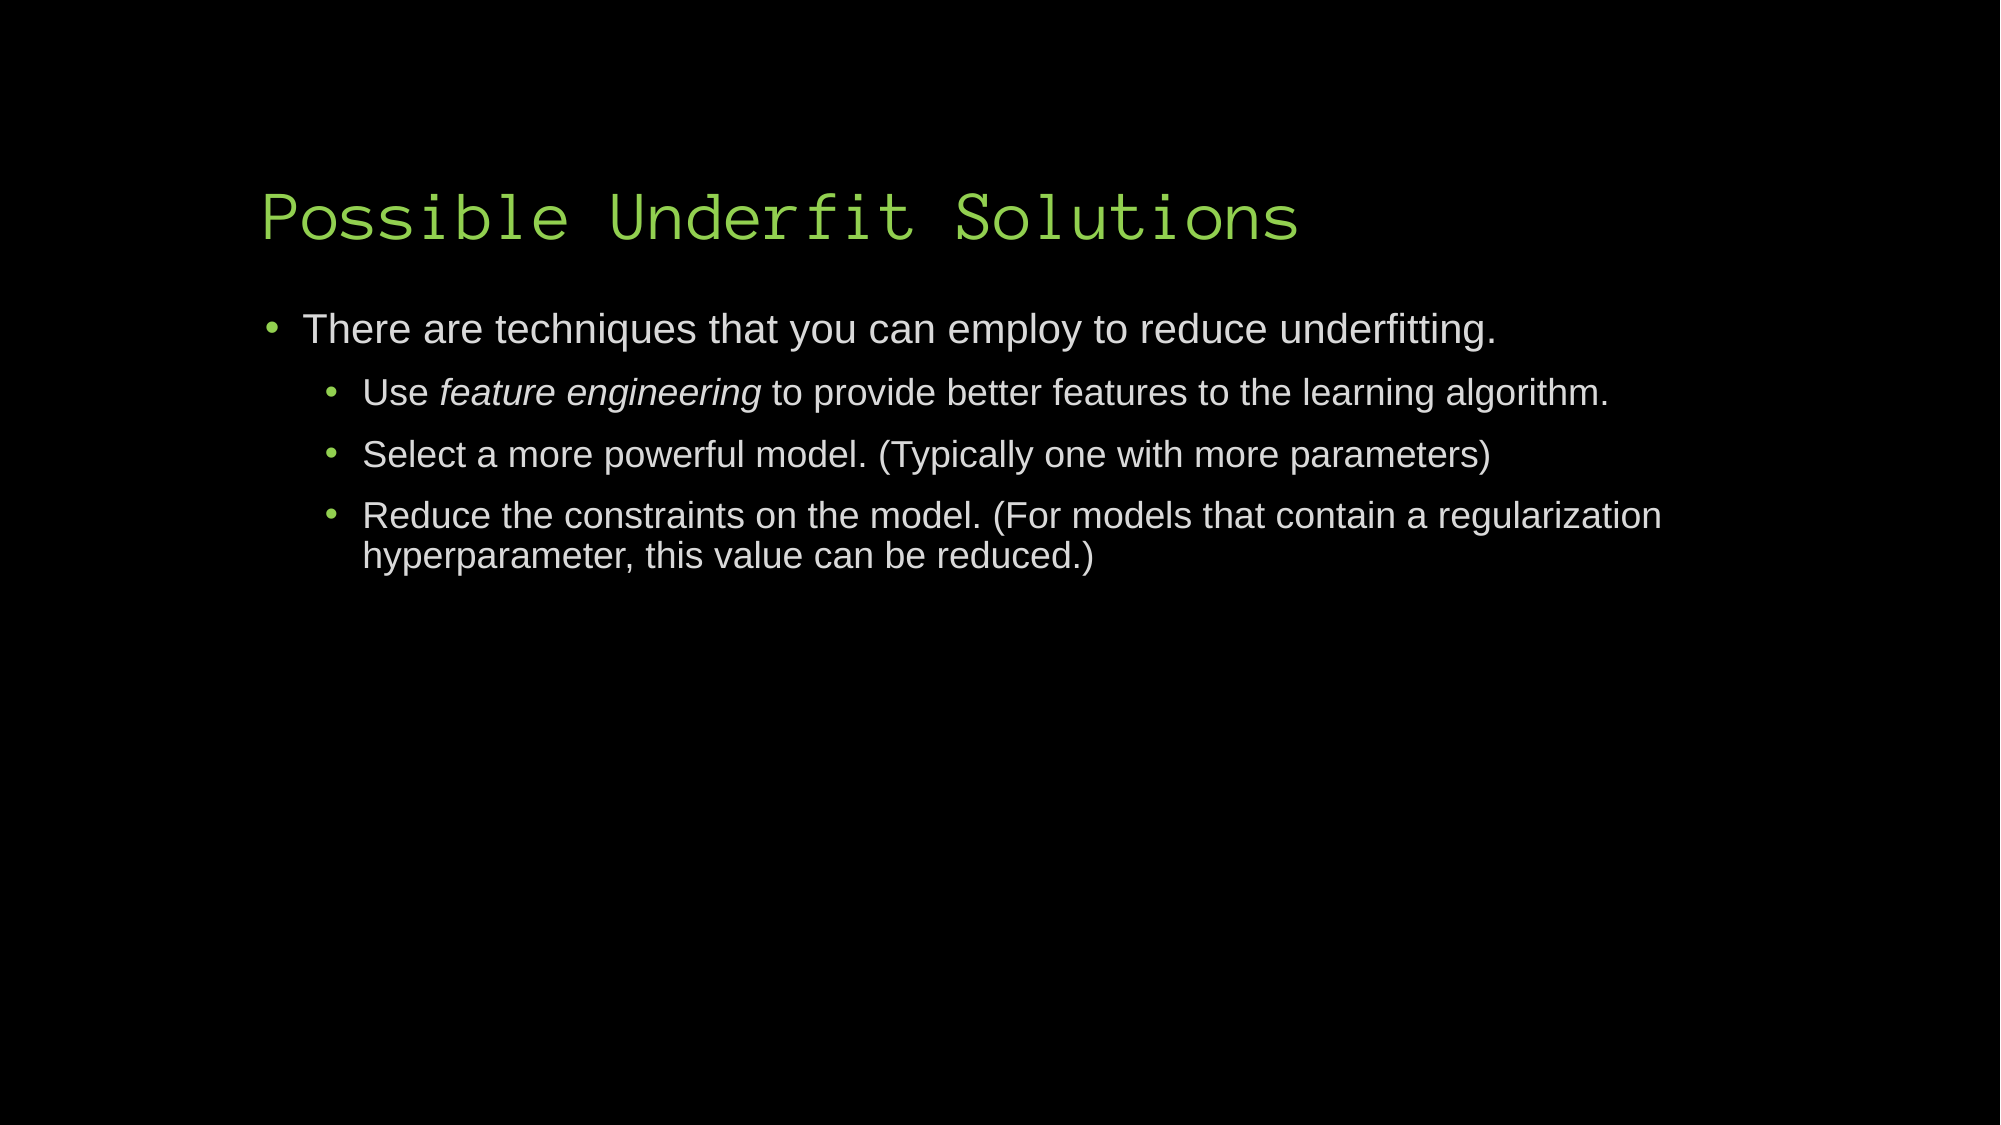

# Possible Underfit Solutions
There are techniques that you can employ to reduce underfitting.
Use feature engineering to provide better features to the learning algorithm.
Select a more powerful model. (Typically one with more parameters)
Reduce the constraints on the model. (For models that contain a regularization hyperparameter, this value can be reduced.)